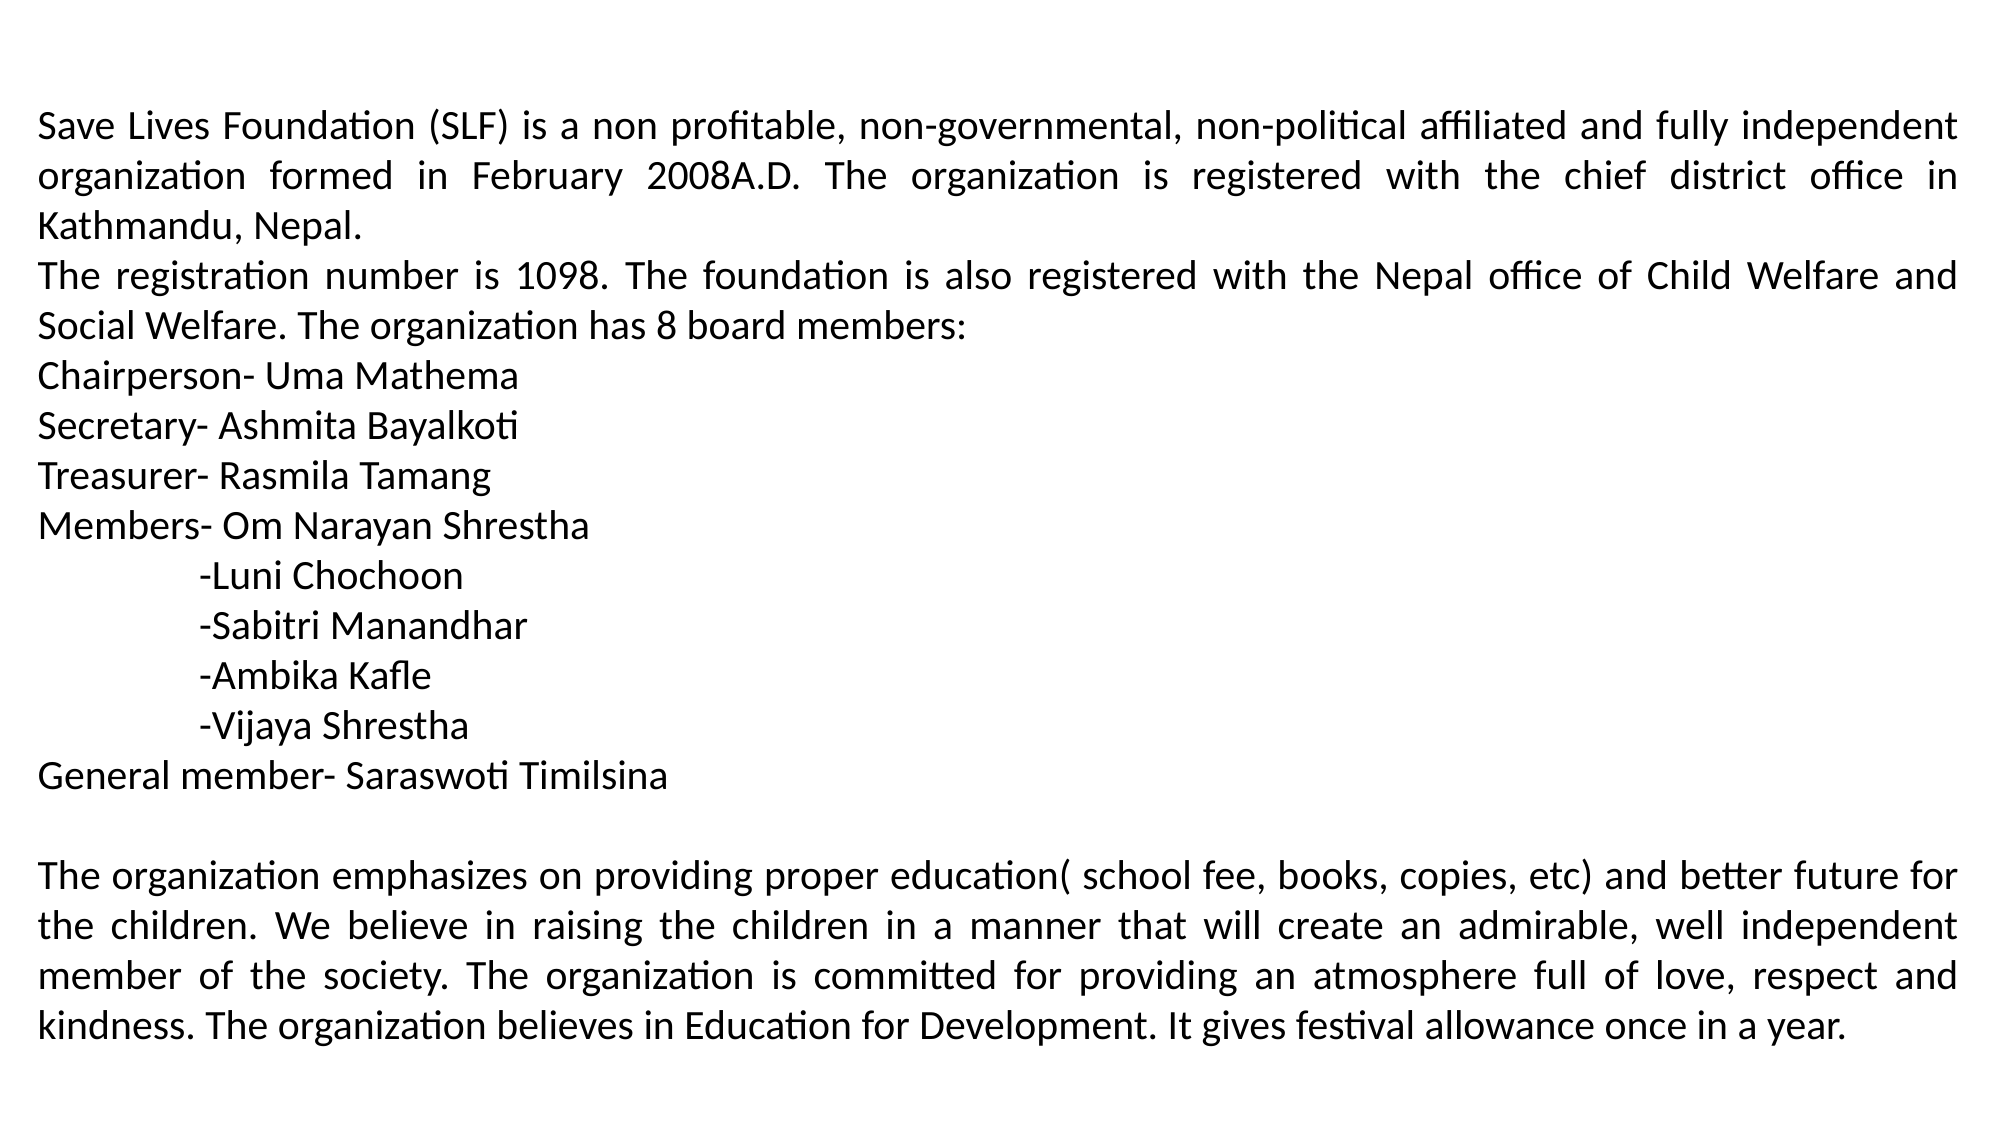

Save Lives Foundation (SLF) is a non profitable, non-governmental, non-political affiliated and fully independent organization formed in February 2008A.D. The organization is registered with the chief district office in Kathmandu, Nepal.
The registration number is 1098. The foundation is also registered with the Nepal office of Child Welfare and Social Welfare. The organization has 8 board members:
Chairperson- Uma Mathema
Secretary- Ashmita Bayalkoti
Treasurer- Rasmila Tamang
Members- Om Narayan Shrestha
                 -Luni Chochoon
                 -Sabitri Manandhar
                 -Ambika Kafle
                 -Vijaya Shrestha
General member- Saraswoti Timilsina

The organization emphasizes on providing proper education( school fee, books, copies, etc) and better future for the children. We believe in raising the children in a manner that will create an admirable, well independent member of the society. The organization is committed for providing an atmosphere full of love, respect and kindness. The organization believes in Education for Development. It gives festival allowance once in a year.